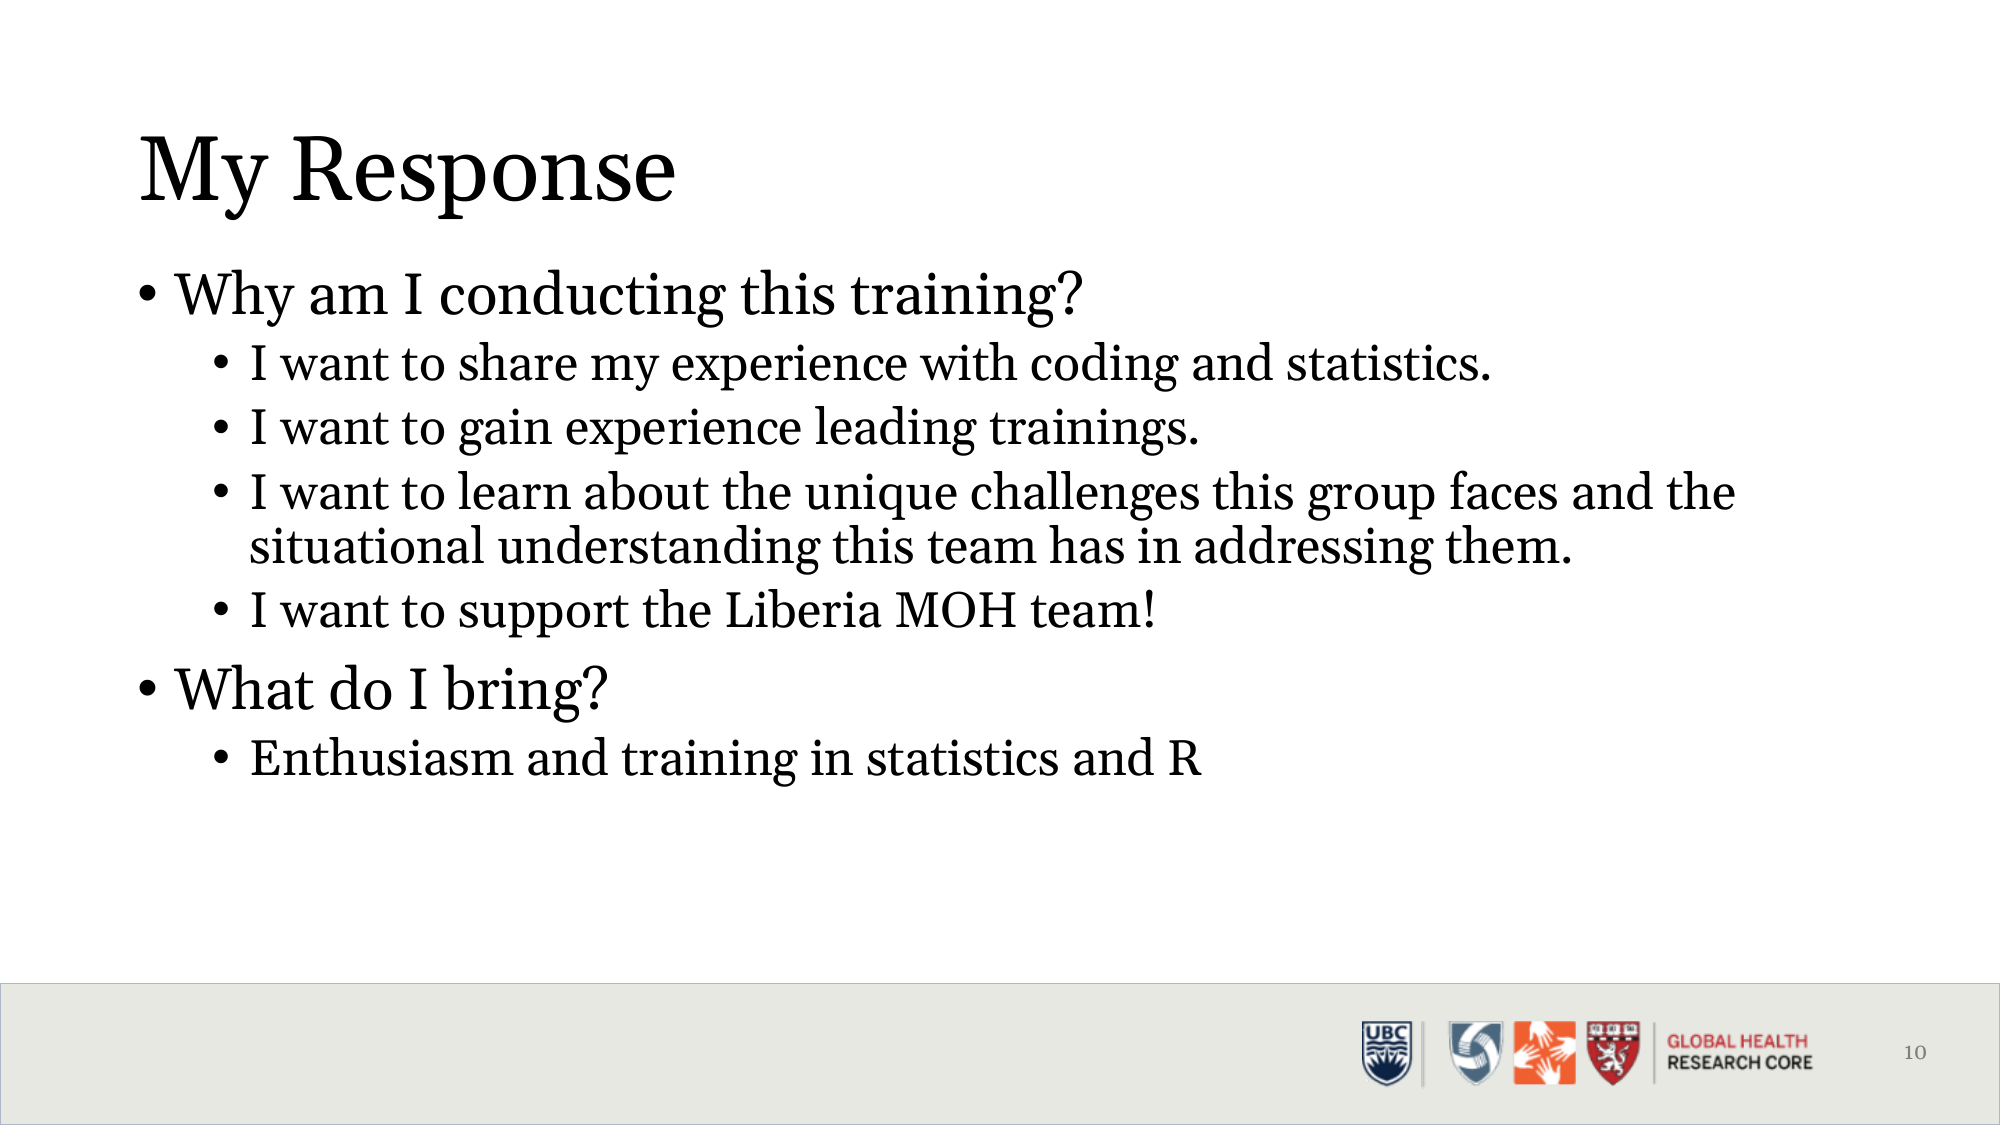

# My Response
Why am I conducting this training?
I want to share my experience with coding and statistics.
I want to gain experience leading trainings.
I want to learn about the unique challenges this group faces and the situational understanding this team has in addressing them.
I want to support the Liberia MOH team!
What do I bring?
Enthusiasm and training in statistics and R